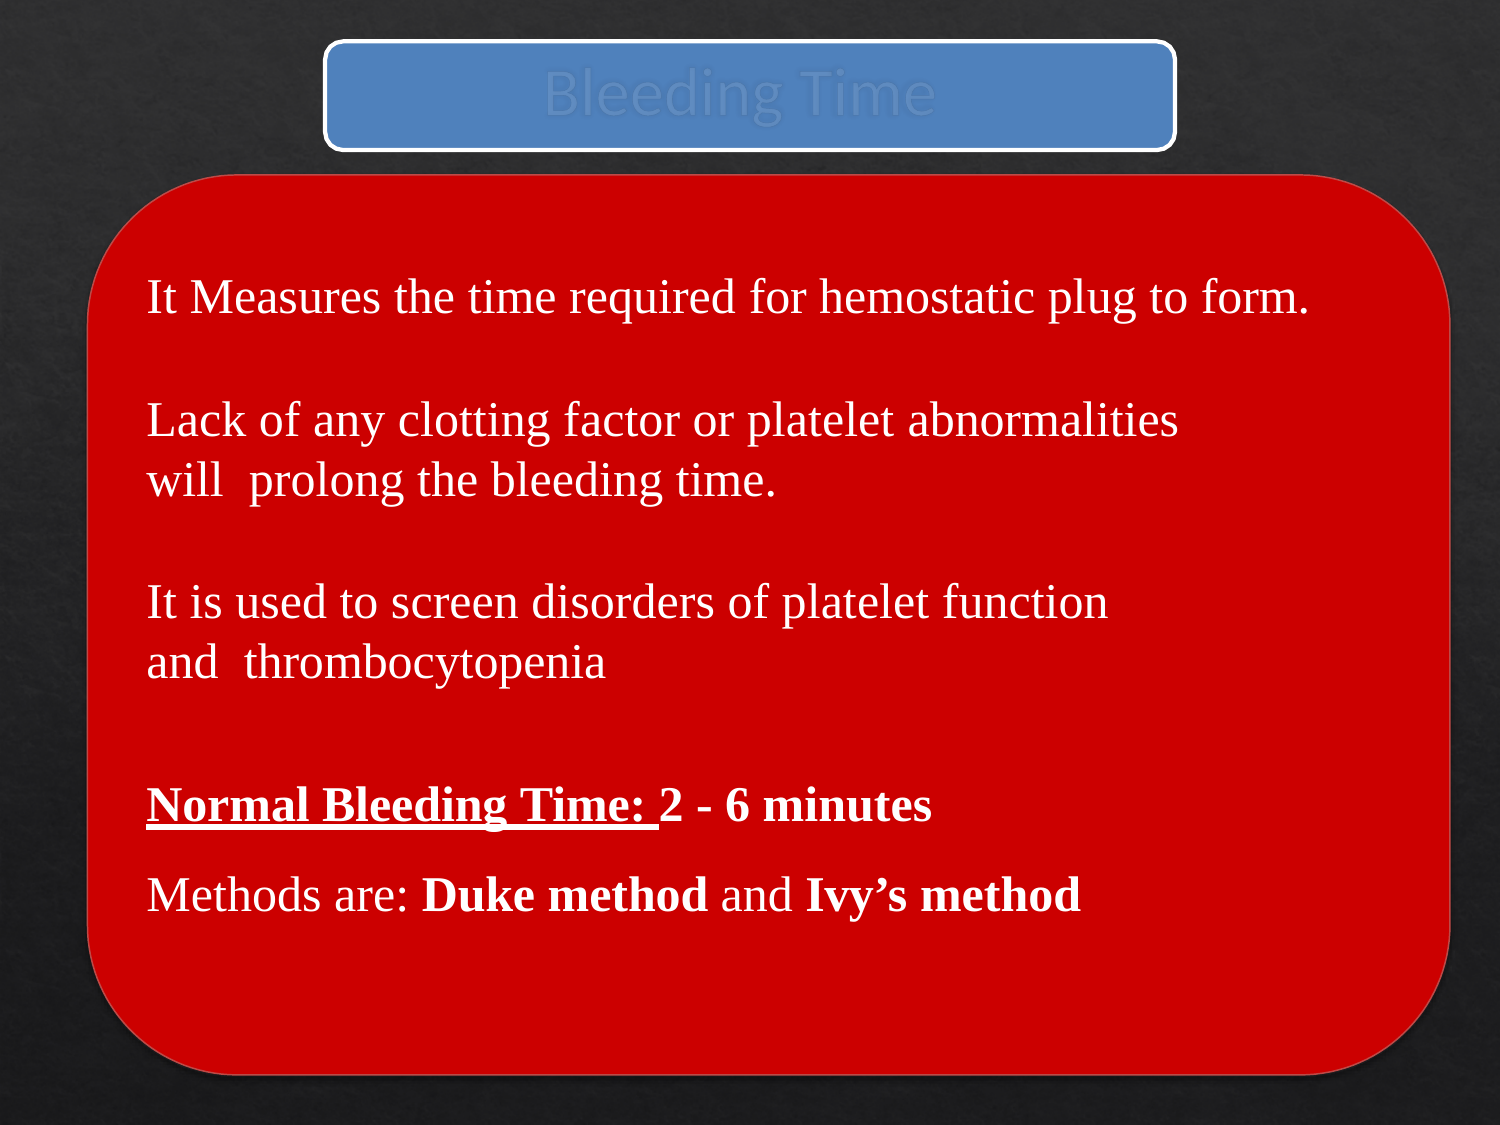

# Bleeding Time

It Measures the time required for hemostatic plug to form.

Lack of any clotting factor or platelet abnormalities will  prolong the bleeding time.

It is used to screen disorders of platelet function and  thrombocytopenia

Normal Bleeding Time: 2 - 6 minutes
Methods are: Duke method and Ivy’s method